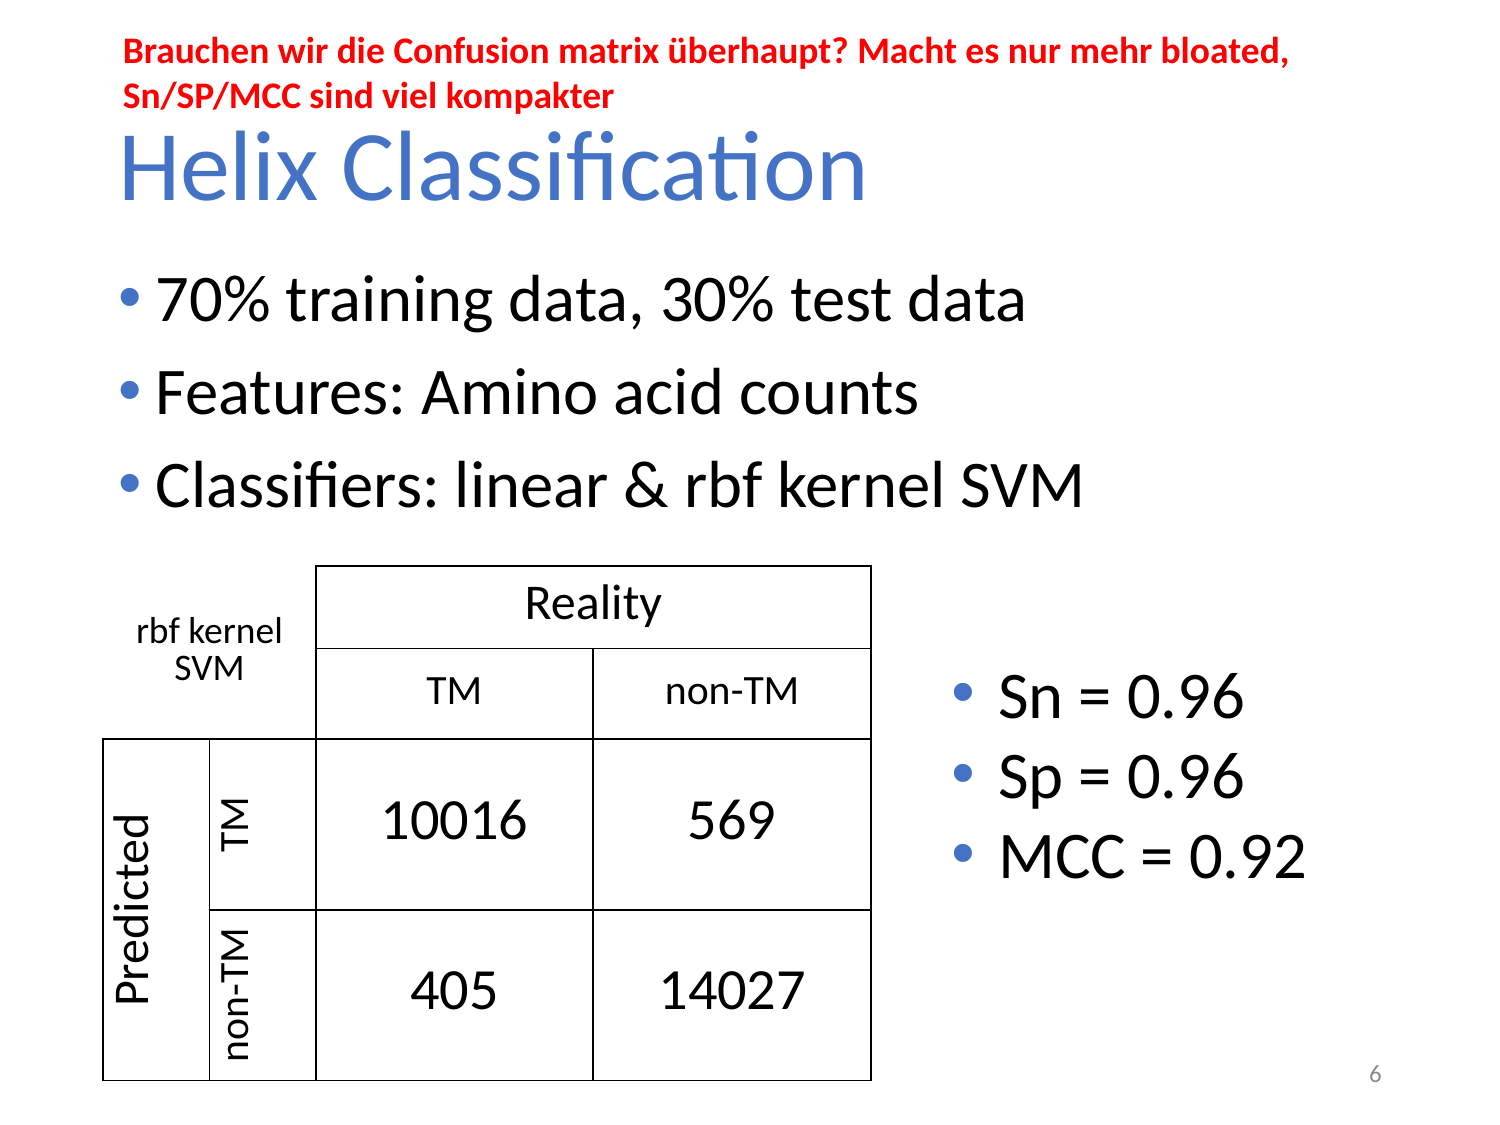

Brauchen wir die Confusion matrix überhaupt? Macht es nur mehr bloated,
Sn/SP/MCC sind viel kompakter
# Helix Classification
70% training data, 30% test data
Features: Amino acid counts
Classifiers: linear & rbf kernel SVM

| rbf kernel SVM |  | Reality |  |
| --- | --- | --- | --- |
|  |  | TM | non-TM |
| Predicted | TM | 10016 | 569 |
|  | non-TM | 405 | 14027 |
Sn = 0.96
Sp = 0.96
MCC = 0.92
6